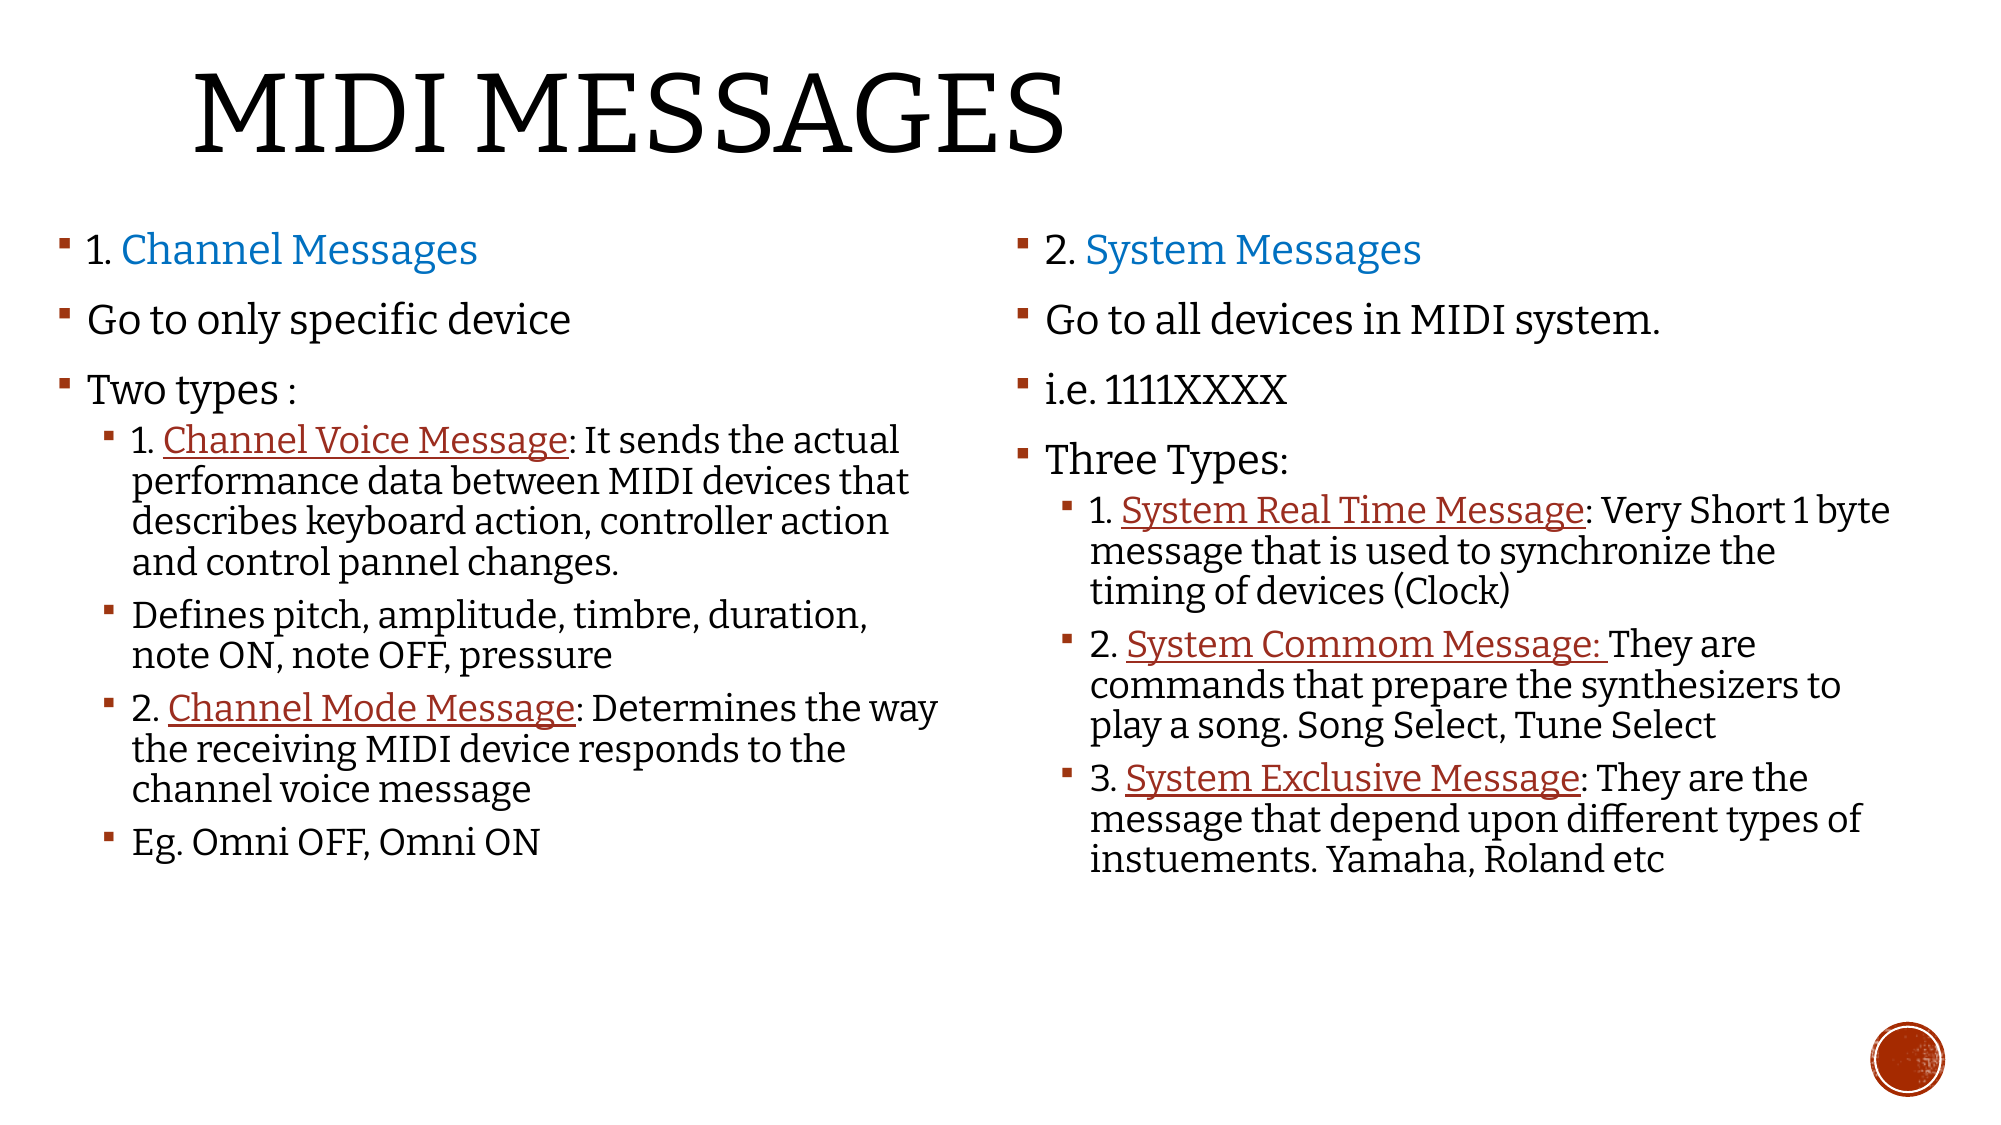

# MIDI Messages
1. Channel Messages
Go to only specific device
Two types :
1. Channel Voice Message: It sends the actual performance data between MIDI devices that describes keyboard action, controller action and control pannel changes.
Defines pitch, amplitude, timbre, duration, note ON, note OFF, pressure
2. Channel Mode Message: Determines the way the receiving MIDI device responds to the channel voice message
Eg. Omni OFF, Omni ON

2. System Messages
Go to all devices in MIDI system.
i.e. 1111XXXX
Three Types:
1. System Real Time Message: Very Short 1 byte message that is used to synchronize the timing of devices (Clock)
2. System Commom Message: They are commands that prepare the synthesizers to play a song. Song Select, Tune Select
3. System Exclusive Message: They are the message that depend upon different types of instuements. Yamaha, Roland etc